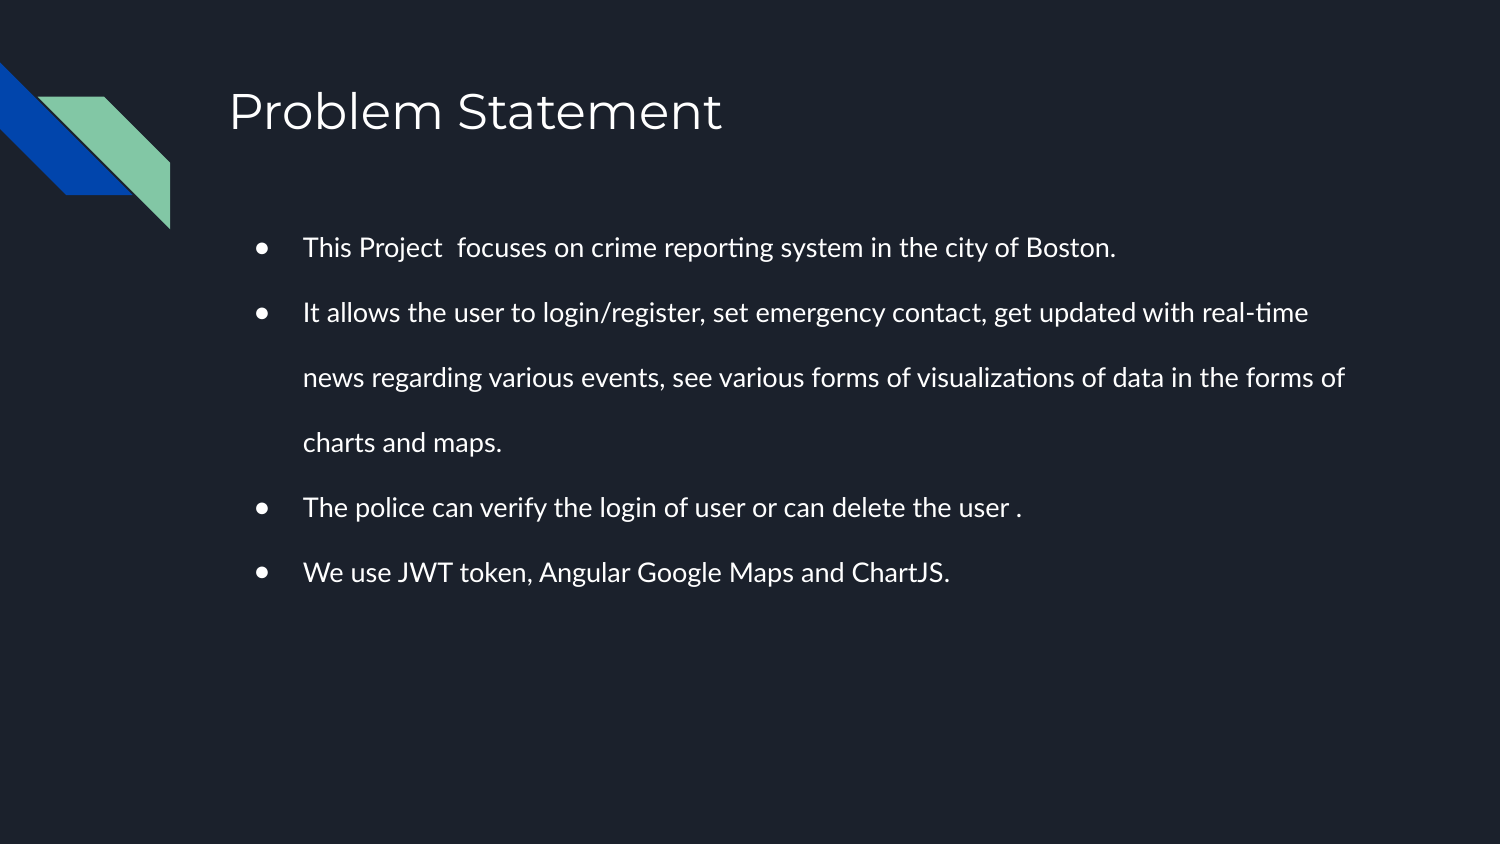

# Problem Statement
This Project  focuses on crime reporting system in the city of Boston.
It allows the user to login/register, set emergency contact, get updated with real-time news regarding various events, see various forms of visualizations of data in the forms of charts and maps.
The police can verify the login of user or can delete the user .
We use JWT token, Angular Google Maps and ChartJS.